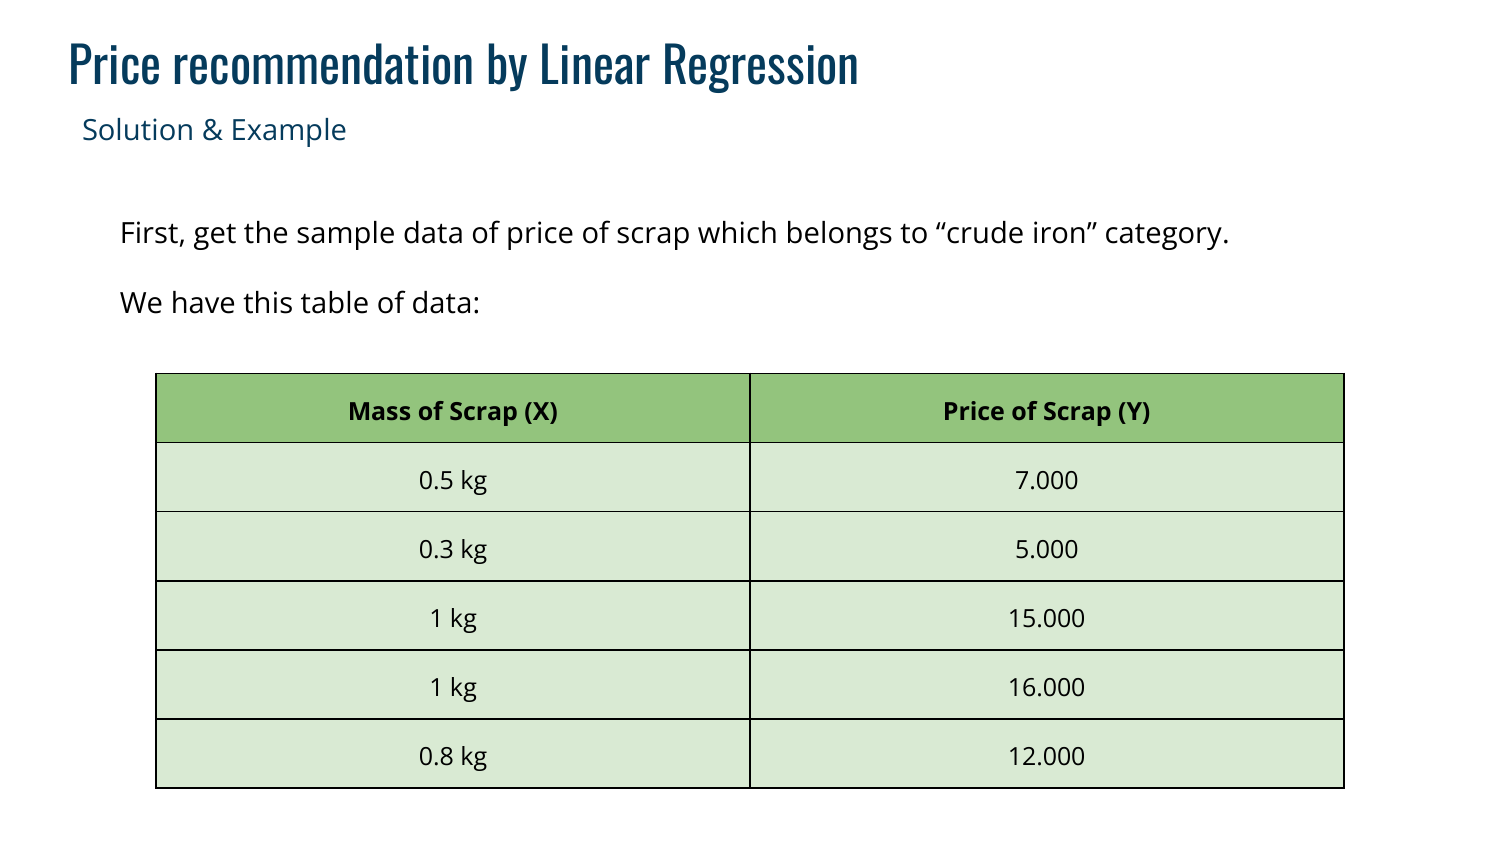

# Price recommendation by Linear Regression
Solution & Example
First, get the sample data of price of scrap which belongs to “crude iron” category.

We have this table of data:

| Mass of Scrap (X) | Price of Scrap (Y) |
| --- | --- |
| 0.5 kg | 7.000 |
| 0.3 kg | 5.000 |
| 1 kg | 15.000 |
| 1 kg | 16.000 |
| 0.8 kg | 12.000 |